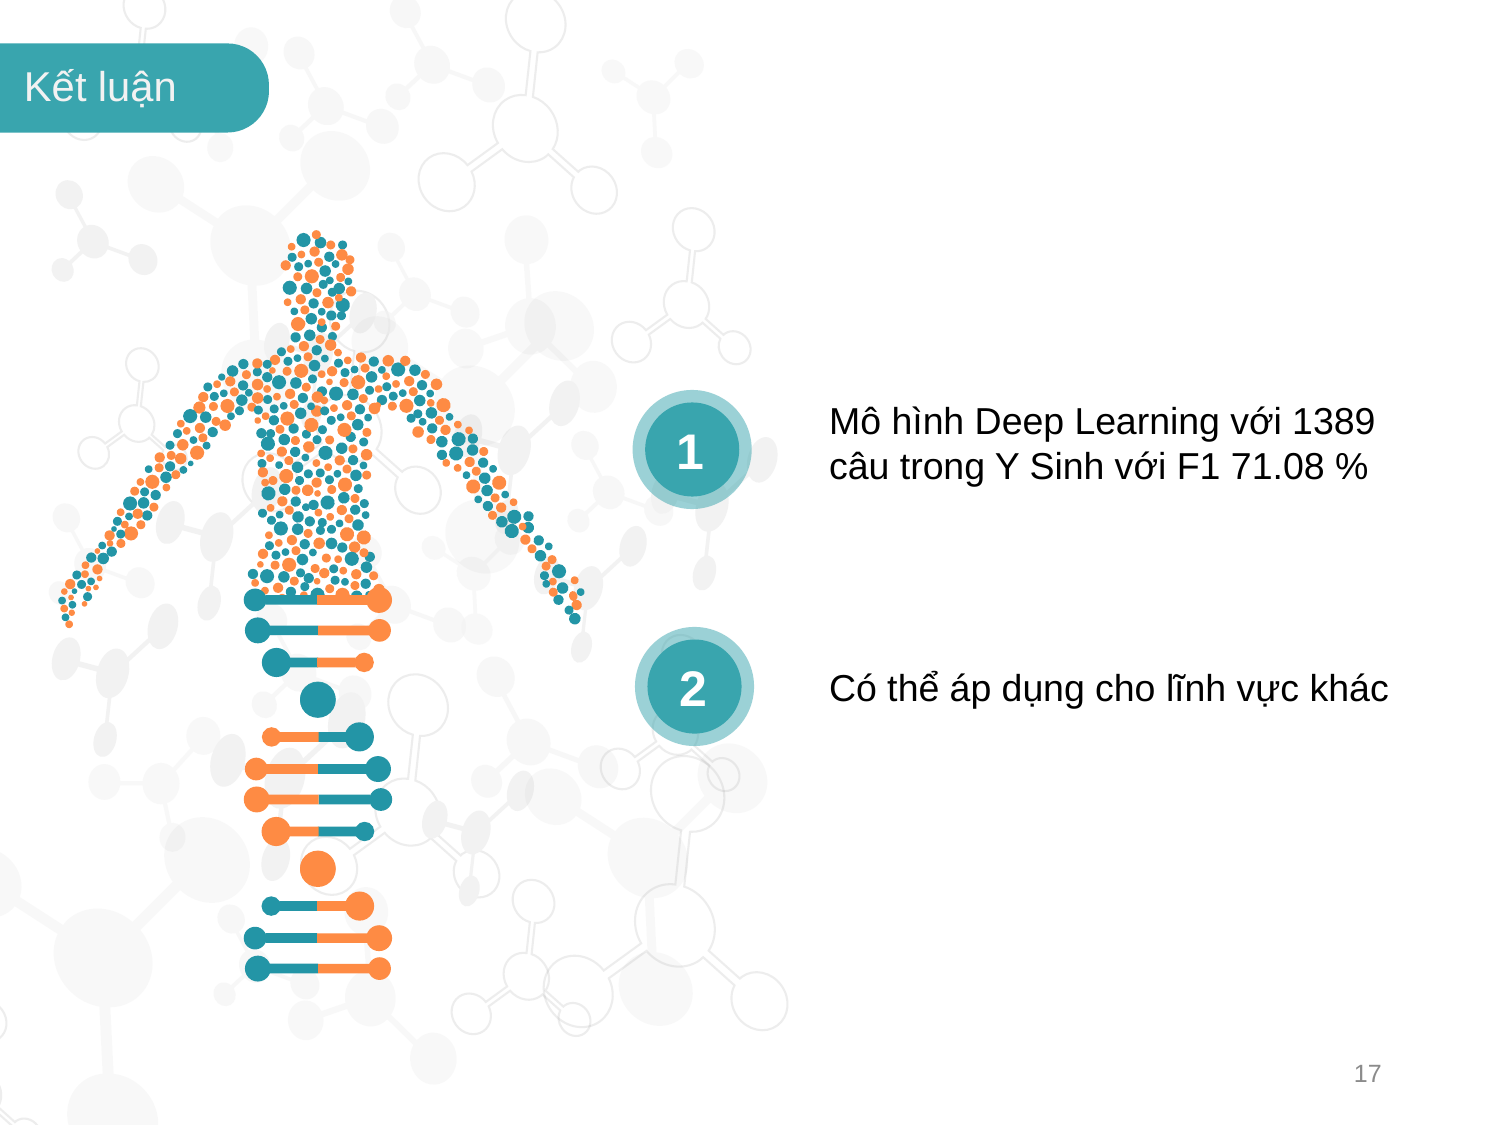

Kết luận

1
Mô hình Deep Learning với 1389 câu trong Y Sinh với F1 71.08 %

2
Có thể áp dụng cho lĩnh vực khác

17